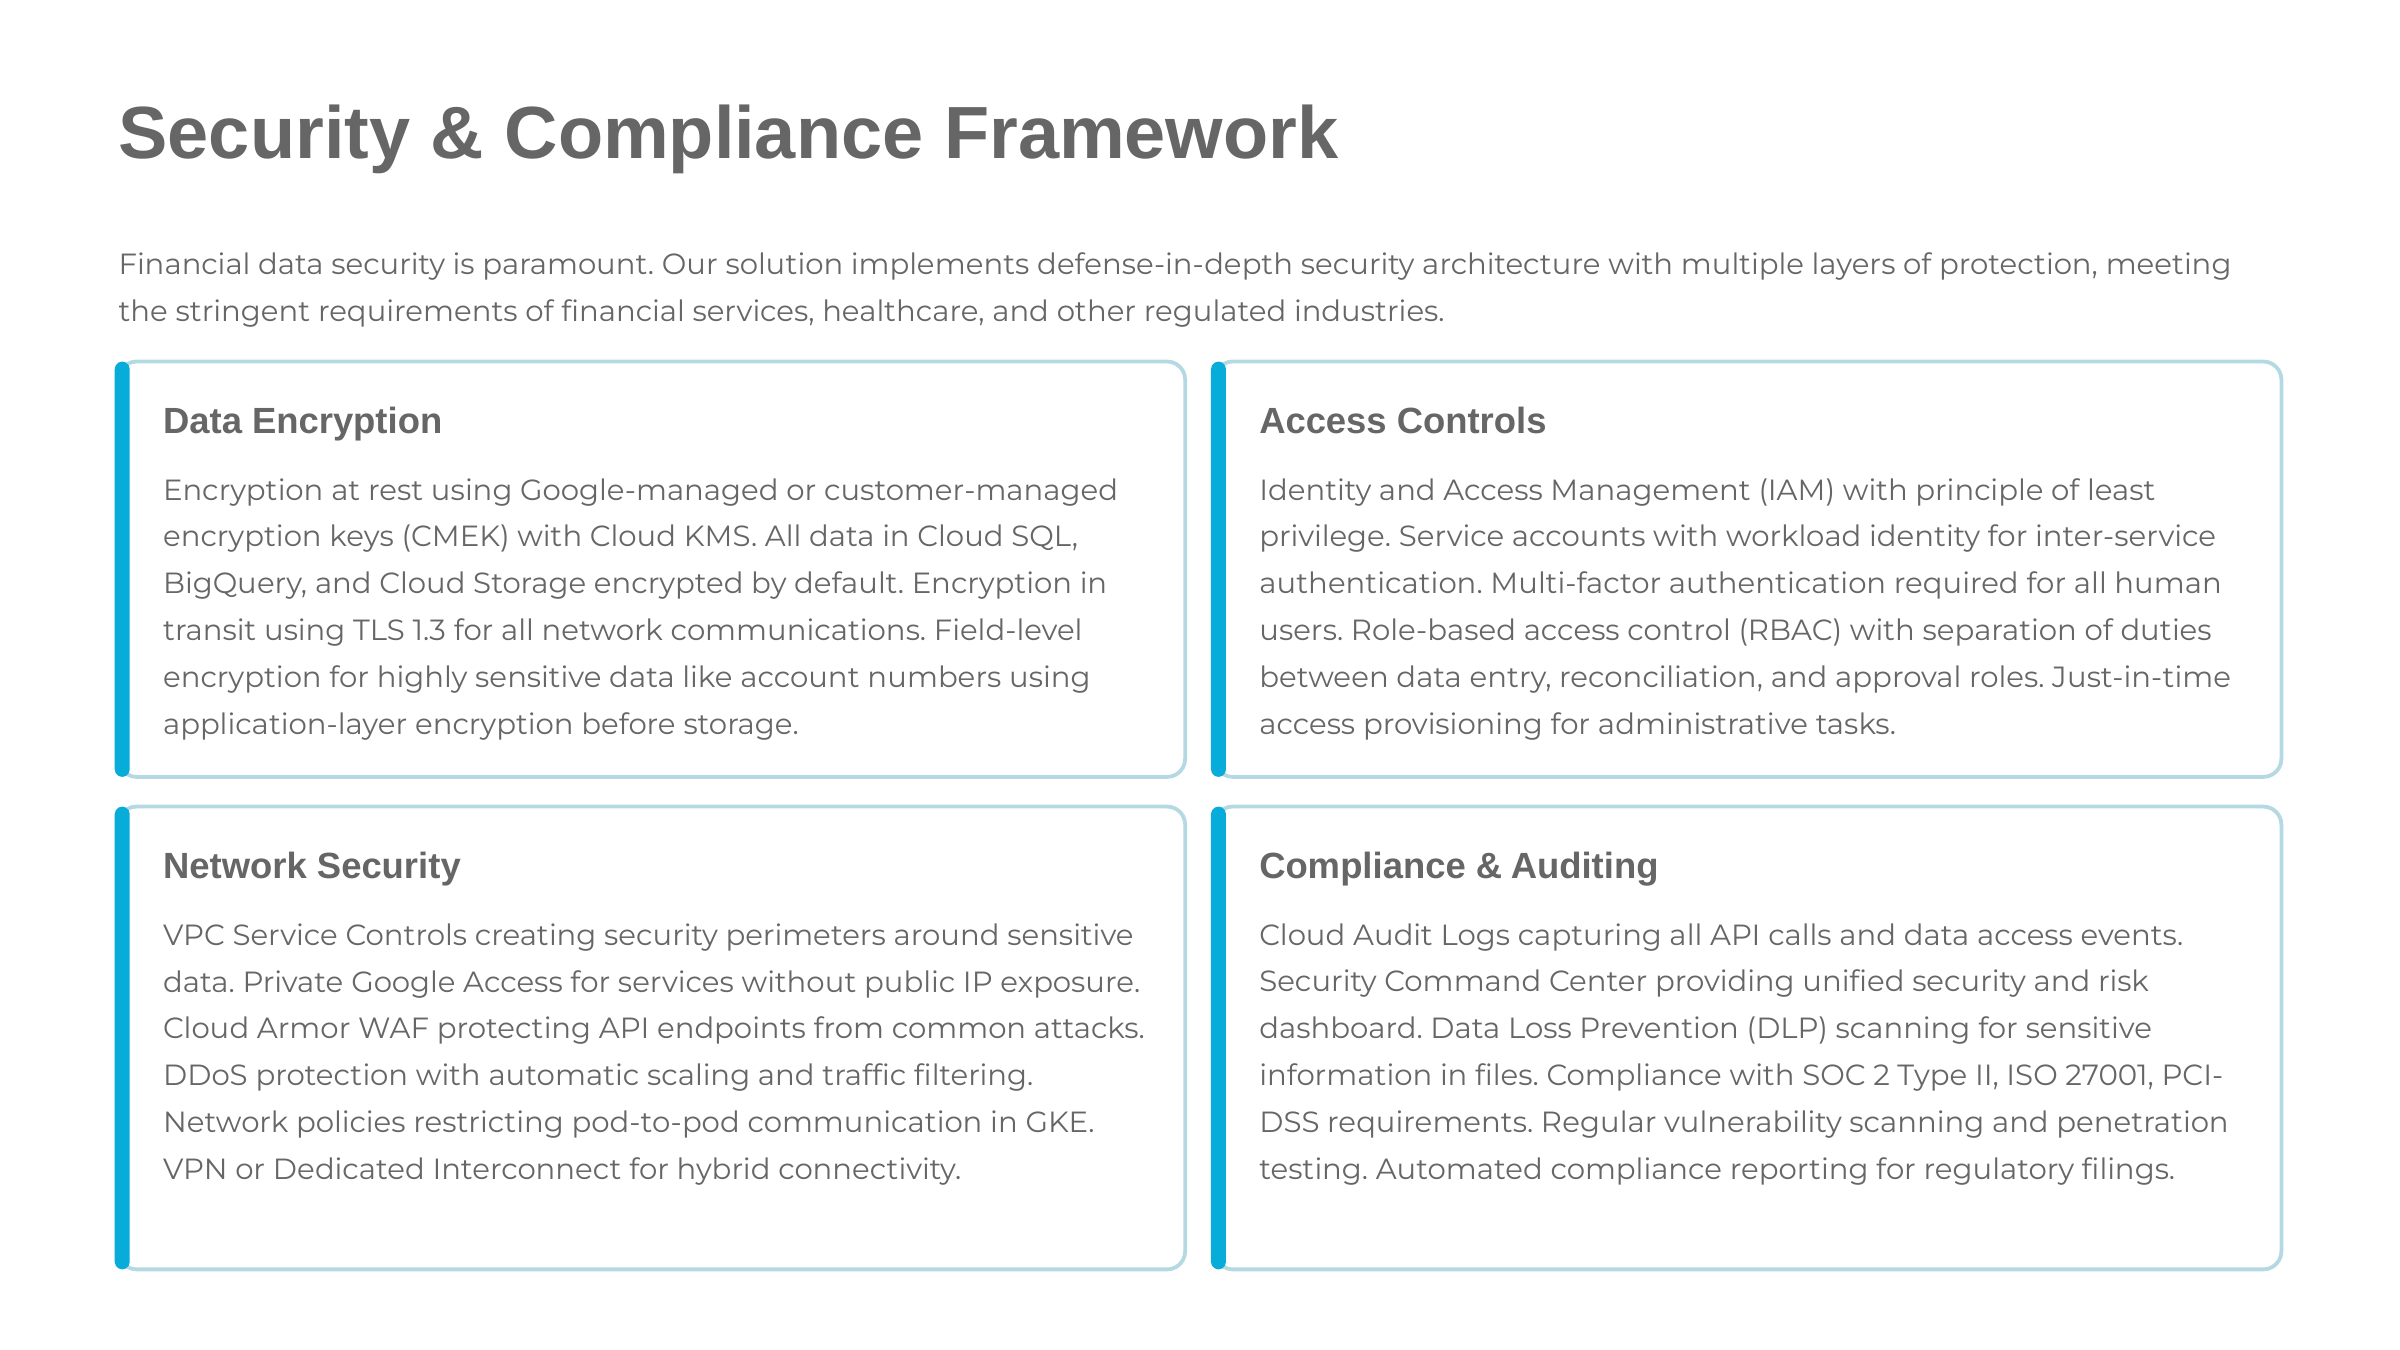

Security & Compliance Framework
Financial data security is paramount. Our solution implements defense-in-depth security architecture with multiple layers of protection, meeting the stringent requirements of financial services, healthcare, and other regulated industries.

Data Encryption
Access Controls
Encryption at rest using Google-managed or customer-managed encryption keys (CMEK) with Cloud KMS. All data in Cloud SQL, BigQuery, and Cloud Storage encrypted by default. Encryption in transit using TLS 1.3 for all network communications. Field-level encryption for highly sensitive data like account numbers using application-layer encryption before storage.
Identity and Access Management (IAM) with principle of least privilege. Service accounts with workload identity for inter-service authentication. Multi-factor authentication required for all human users. Role-based access control (RBAC) with separation of duties between data entry, reconciliation, and approval roles. Just-in-time access provisioning for administrative tasks.

Network Security
Compliance & Auditing
VPC Service Controls creating security perimeters around sensitive data. Private Google Access for services without public IP exposure. Cloud Armor WAF protecting API endpoints from common attacks. DDoS protection with automatic scaling and traffic filtering. Network policies restricting pod-to-pod communication in GKE. VPN or Dedicated Interconnect for hybrid connectivity.
Cloud Audit Logs capturing all API calls and data access events. Security Command Center providing unified security and risk dashboard. Data Loss Prevention (DLP) scanning for sensitive information in files. Compliance with SOC 2 Type II, ISO 27001, PCI-DSS requirements. Regular vulnerability scanning and penetration testing. Automated compliance reporting for regulatory filings.